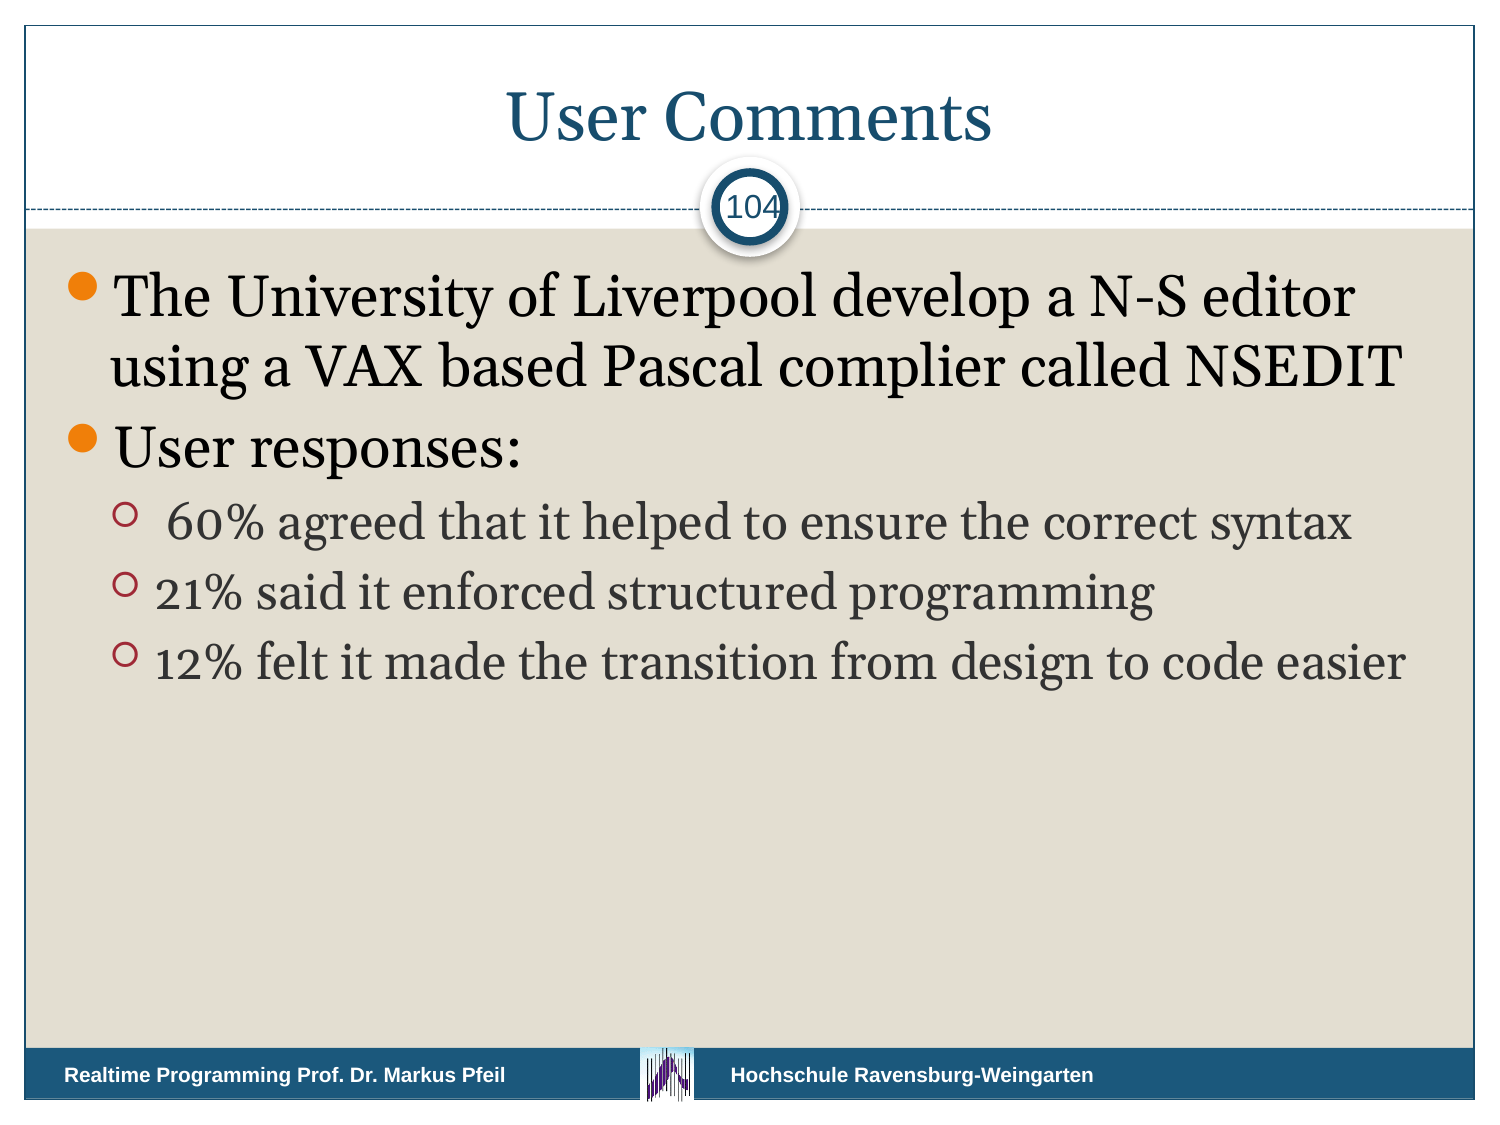

# User Comments
104
The University of Liverpool develop a N-S editor using a VAX based Pascal complier called NSEDIT
User responses:
 60% agreed that it helped to ensure the correct syntax
21% said it enforced structured programming
12% felt it made the transition from design to code easier
Realtime Programming Prof. Dr. Markus Pfeil